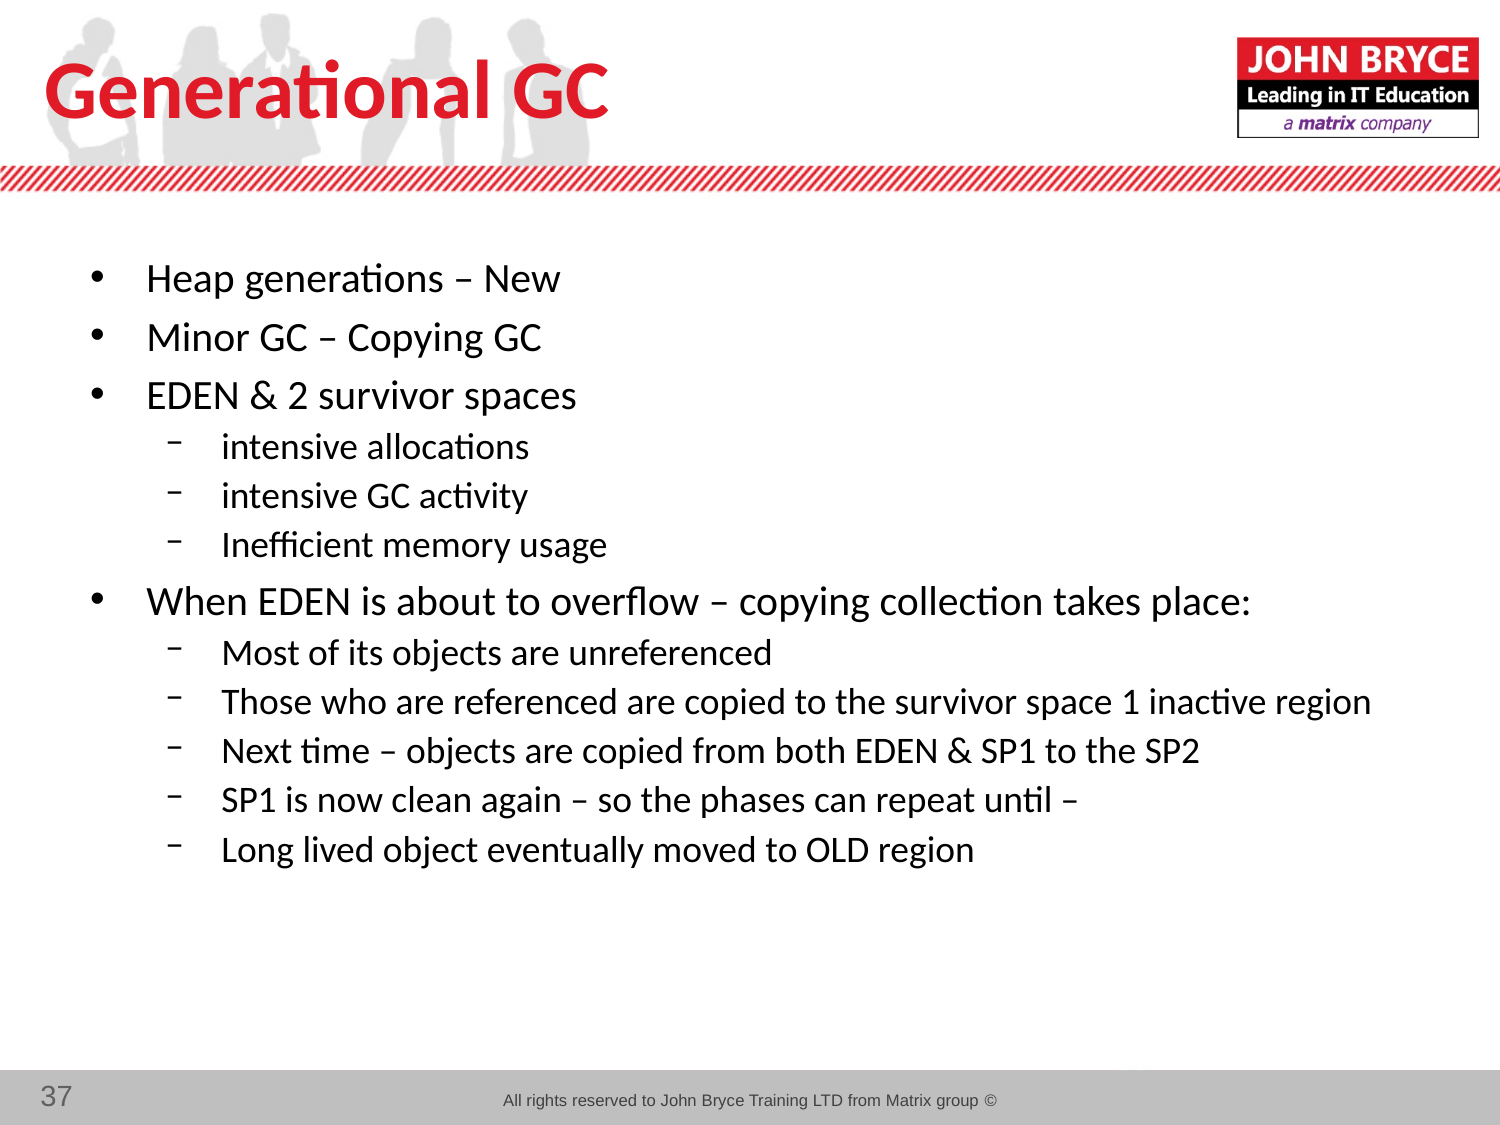

# Generational GC
Heap generations – New
Minor GC – Copying GC
EDEN & 2 survivor spaces
intensive allocations
intensive GC activity
Inefficient memory usage
When EDEN is about to overflow – copying collection takes place:
Most of its objects are unreferenced
Those who are referenced are copied to the survivor space 1 inactive region
Next time – objects are copied from both EDEN & SP1 to the SP2
SP1 is now clean again – so the phases can repeat until –
Long lived object eventually moved to OLD region